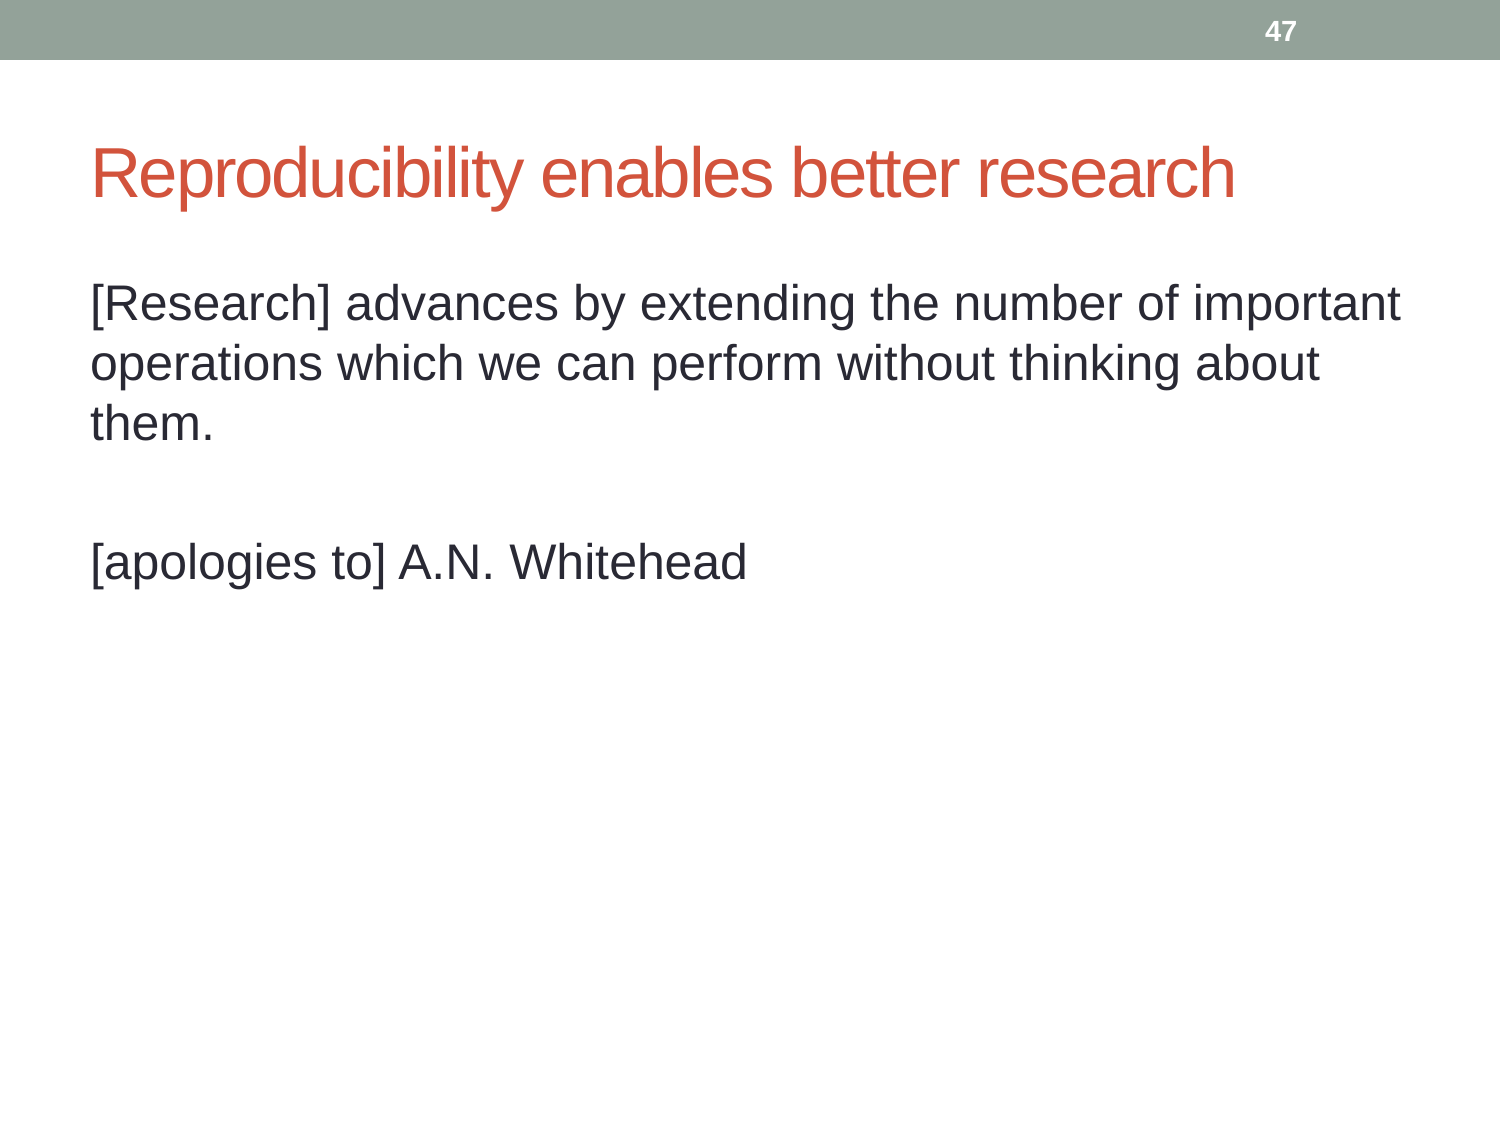

47
# Reproducibility enables better research
[Research] advances by extending the number of important operations which we can perform without thinking about them.

[apologies to] A.N. Whitehead